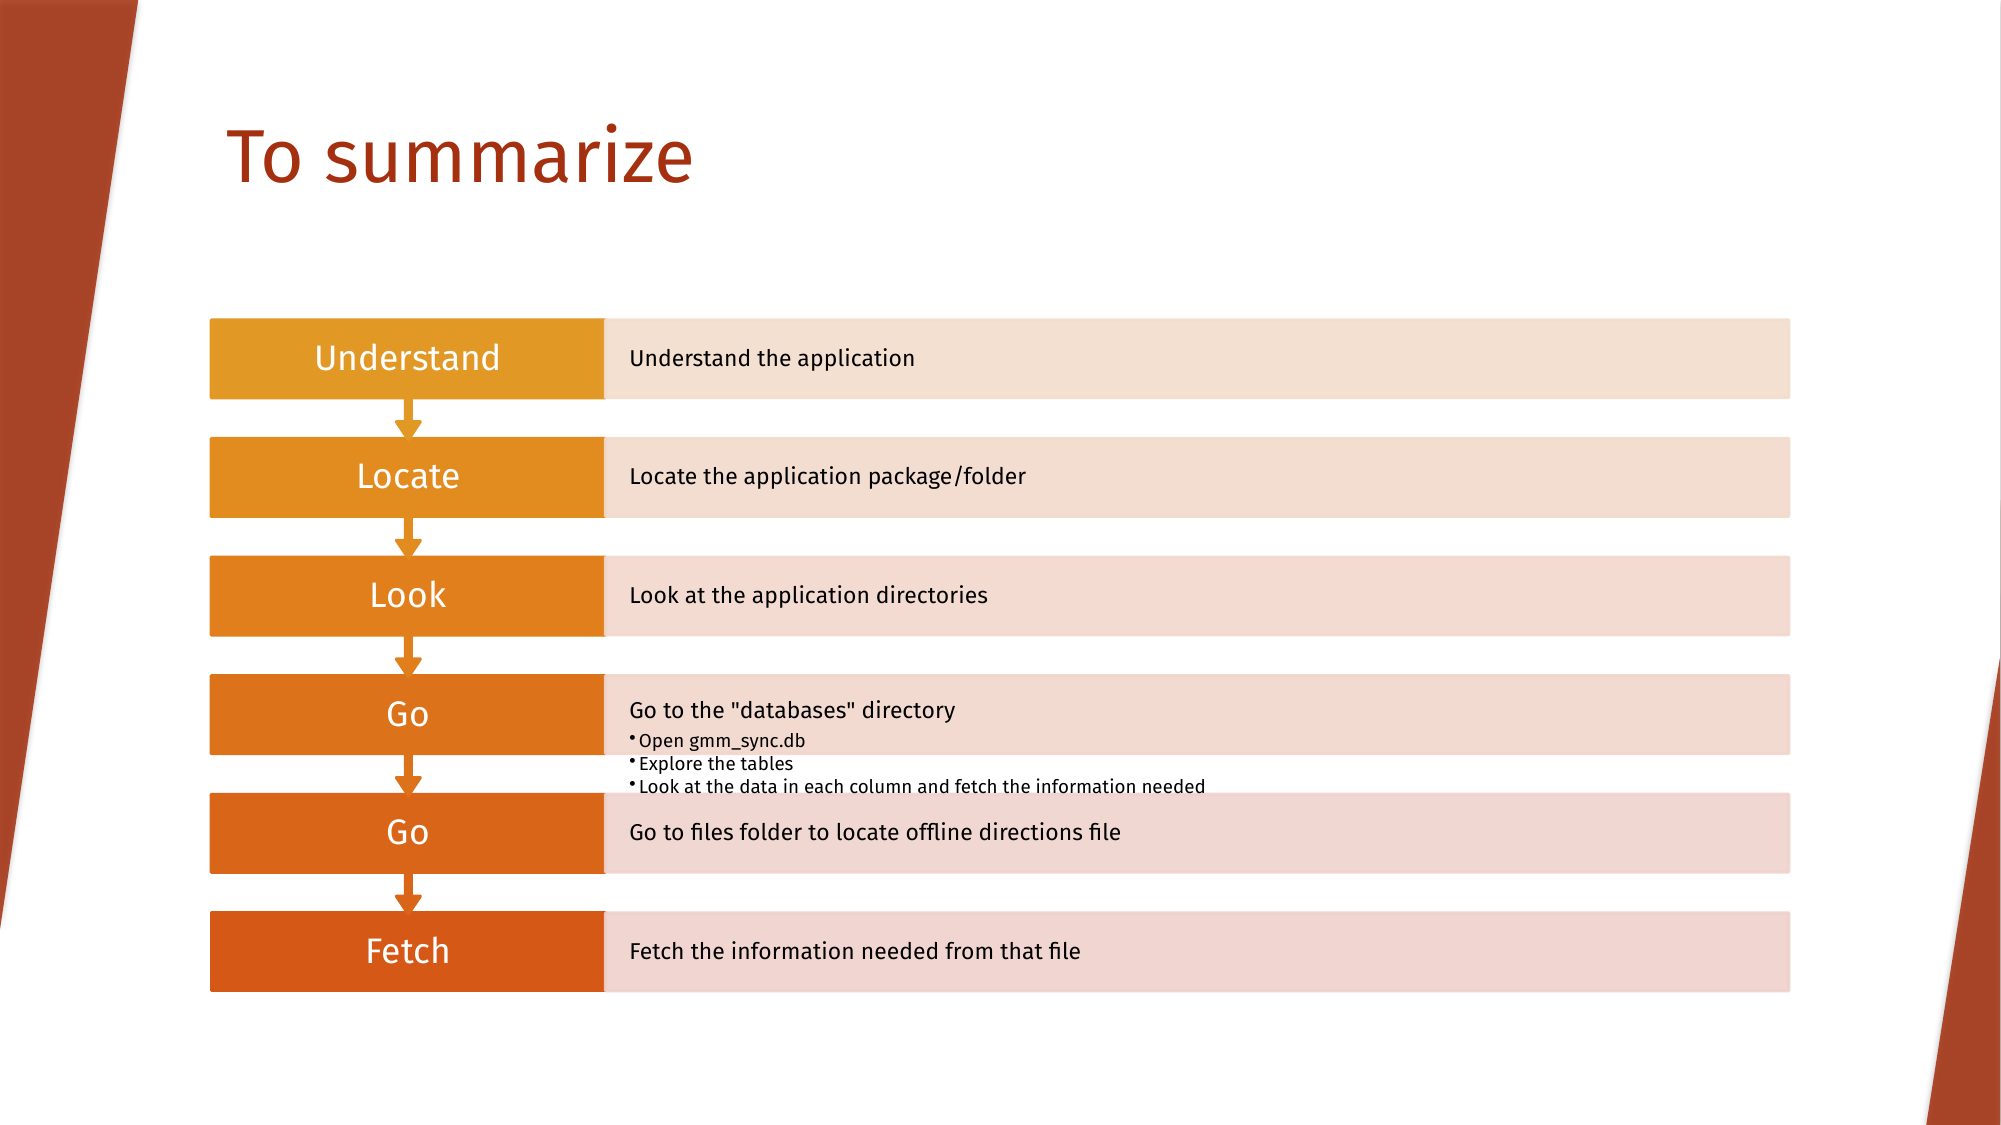

# To summarize
Fetch
Fetch the information needed from that file
Go
Go to files folder to locate offline directions file
Go
Go to the "databases" directory
Open gmm_sync.db
Explore the tables
Look at the data in each column and fetch the information needed
Look
Look at the application directories
Locate
Locate the application package/folder
Understand
Understand the application